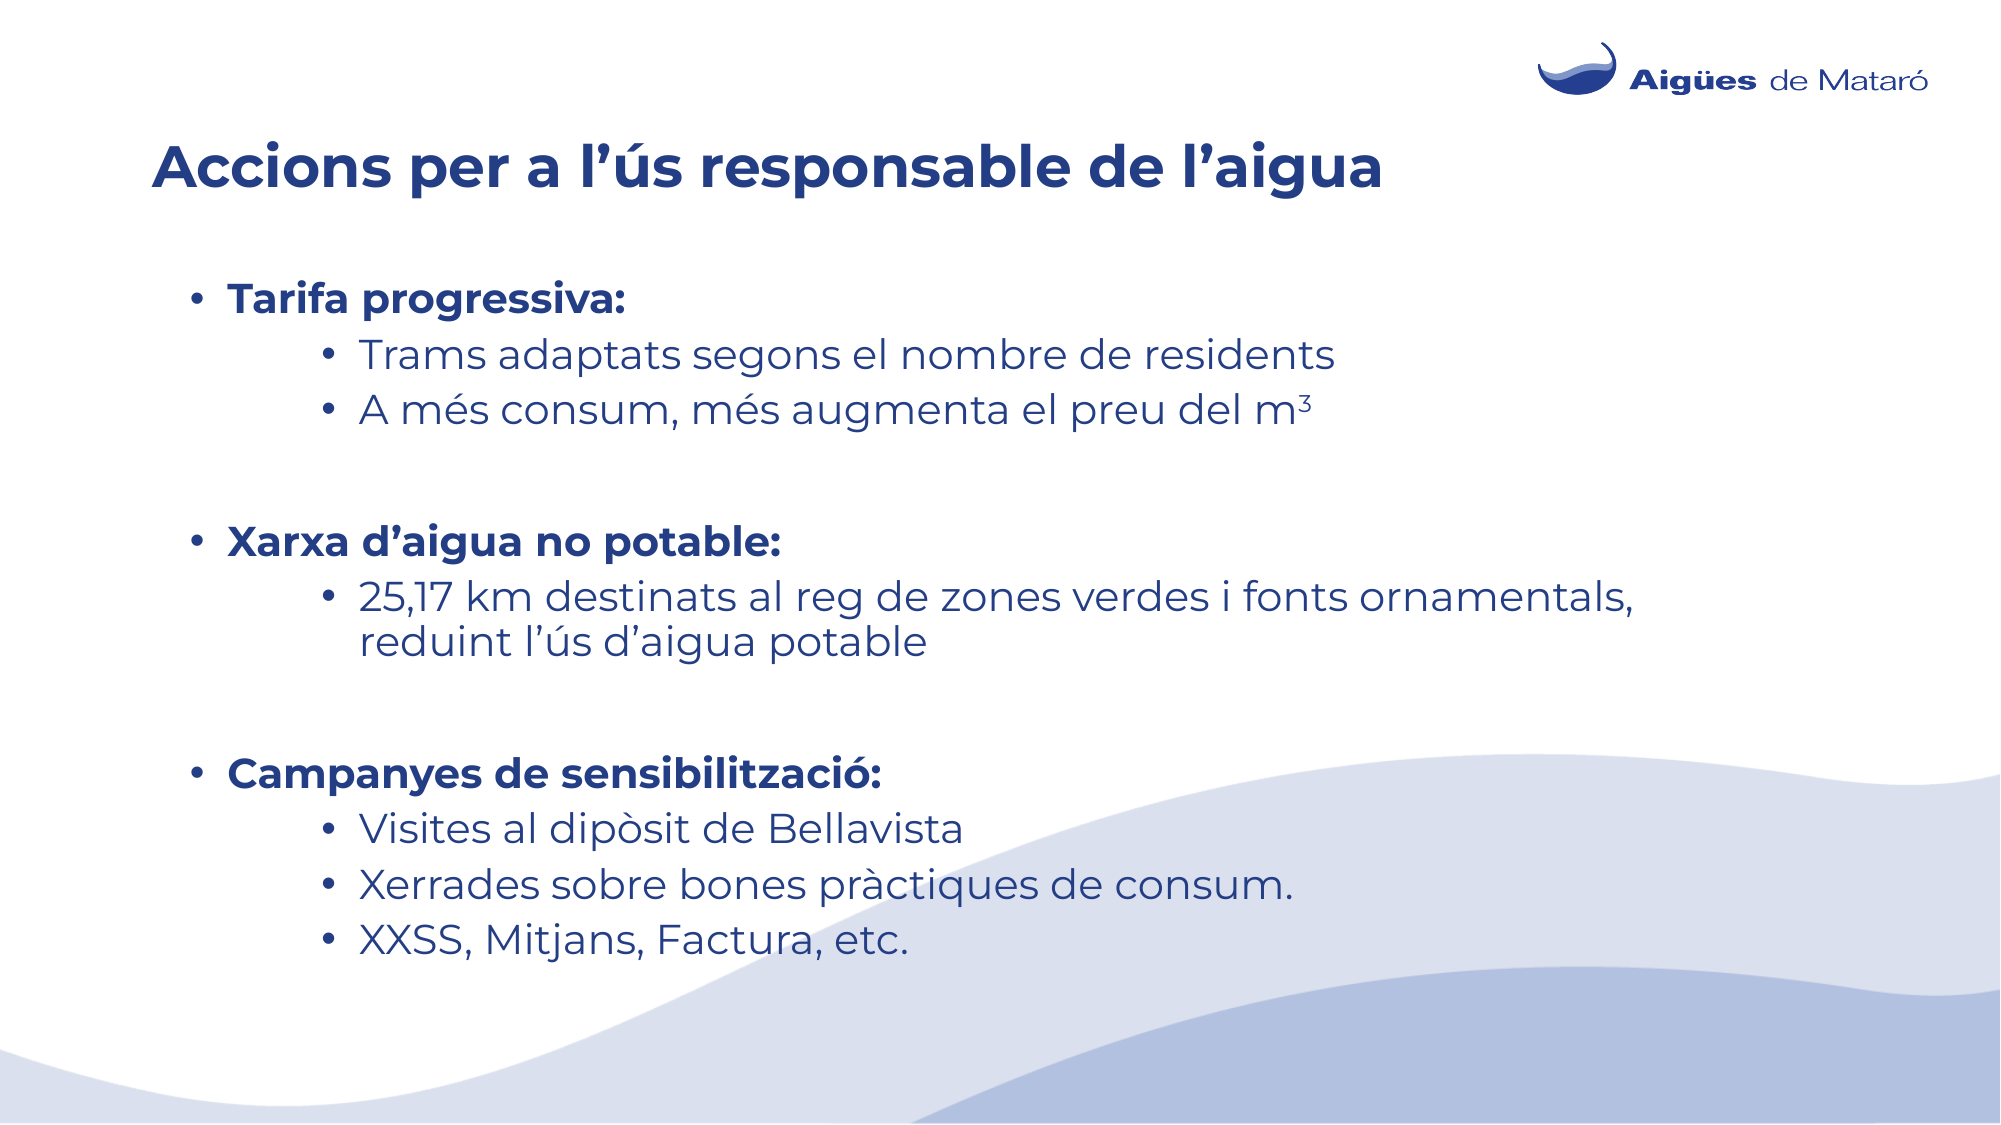

# Accions per a l’ús responsable de l’aigua
Tarifa progressiva:
Trams adaptats segons el nombre de residents
A més consum, més augmenta el preu del m3

Xarxa d’aigua no potable:
25,17 km destinats al reg de zones verdes i fonts ornamentals, reduint l’ús d’aigua potable

Campanyes de sensibilització:
Visites al dipòsit de Bellavista
Xerrades sobre bones pràctiques de consum.
XXSS, Mitjans, Factura, etc.